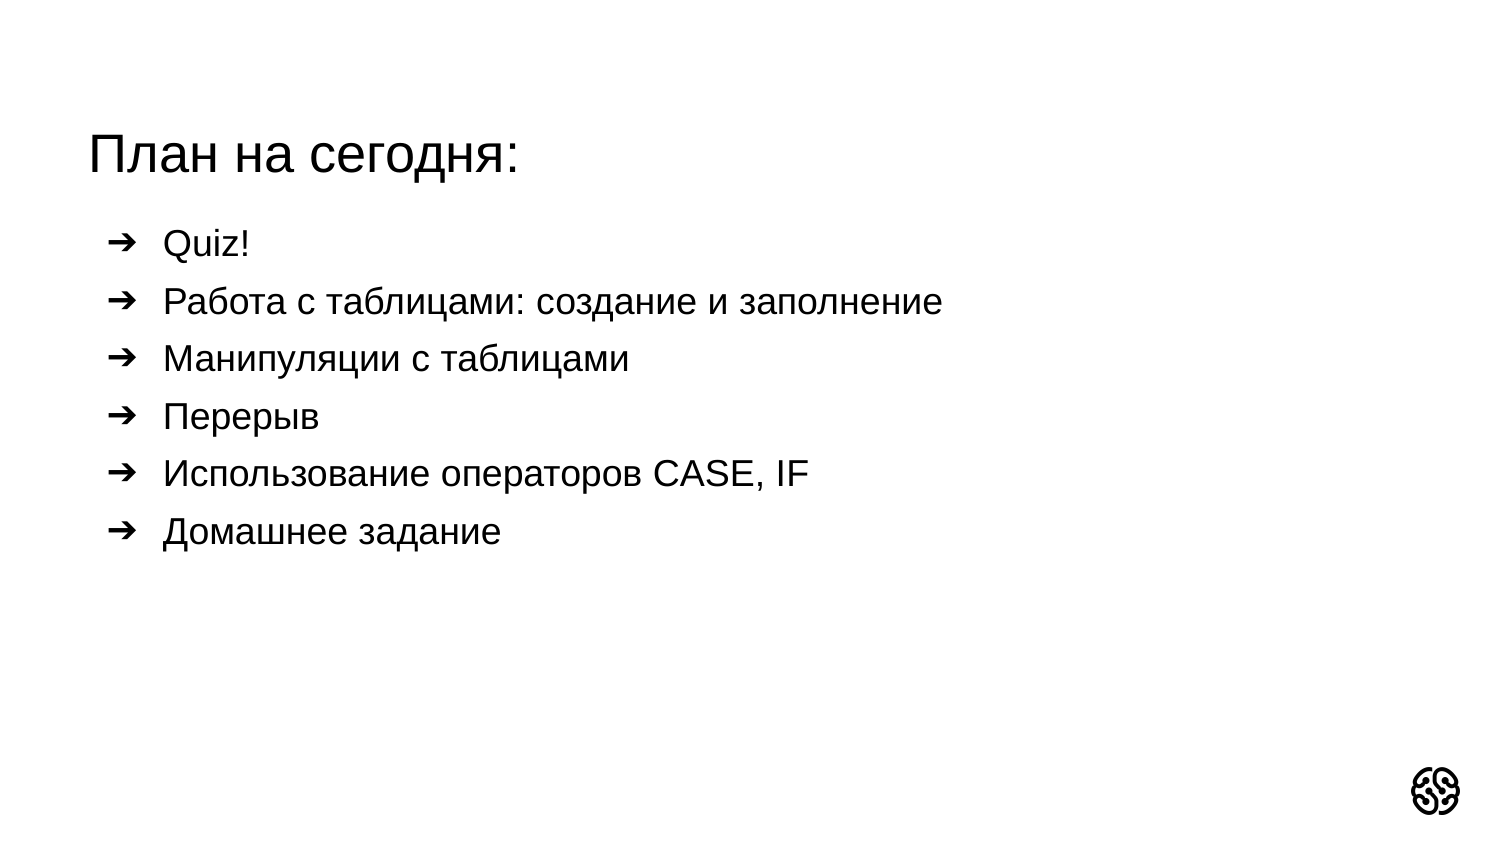

# План на сегодня:
Quiz!
Работа с таблицами: создание и заполнение
Манипуляции с таблицами
Перерыв
Использование операторов CASE, IF
Домашнее задание